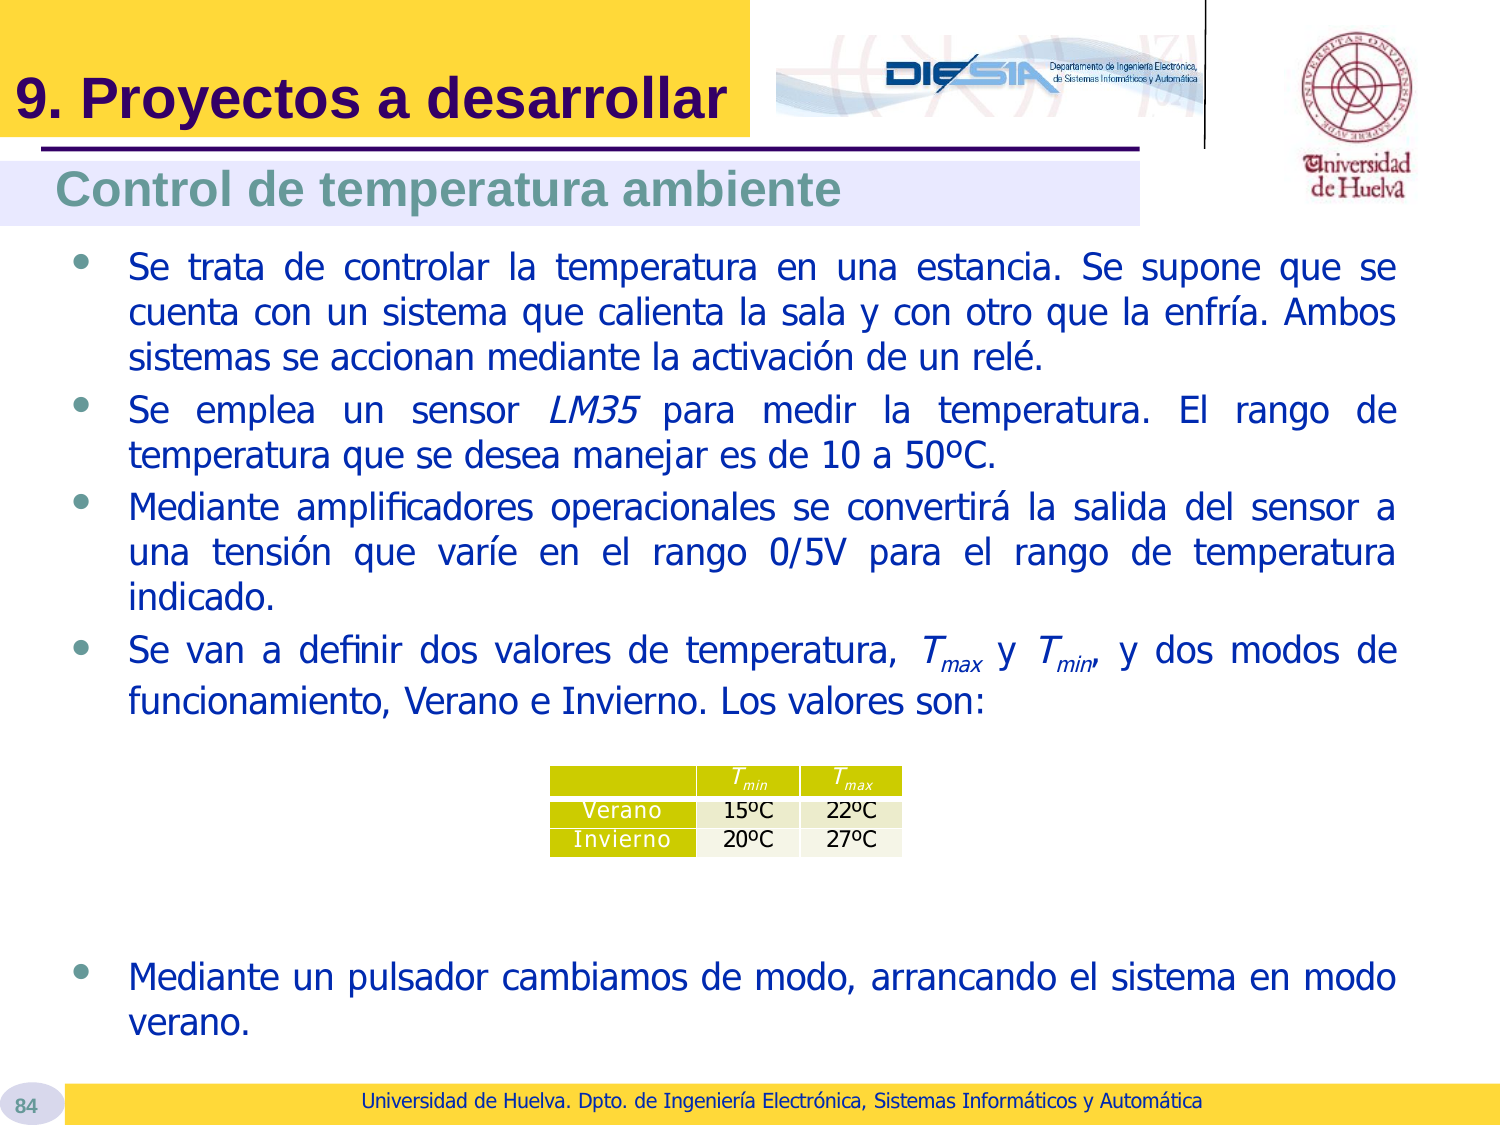

# 9. Proyectos a desarrollar
Control de temperatura ambiente
Se trata de controlar la temperatura en una estancia. Se supone que se cuenta con un sistema que calienta la sala y con otro que la enfría. Ambos sistemas se accionan mediante la activación de un relé.
Se emplea un sensor LM35 para medir la temperatura. El rango de temperatura que se desea manejar es de 10 a 50ºC.
Mediante amplificadores operacionales se convertirá la salida del sensor a una tensión que varíe en el rango 0/5V para el rango de temperatura indicado.
Se van a definir dos valores de temperatura, Tmax y Tmin, y dos modos de funcionamiento, Verano e Invierno. Los valores son:

Mediante un pulsador cambiamos de modo, arrancando el sistema en modo verano.

|  | Tmin | Tmax |
| --- | --- | --- |
| Verano | 15ºC | 22ºC |
| Invierno | 20ºC | 27ºC |